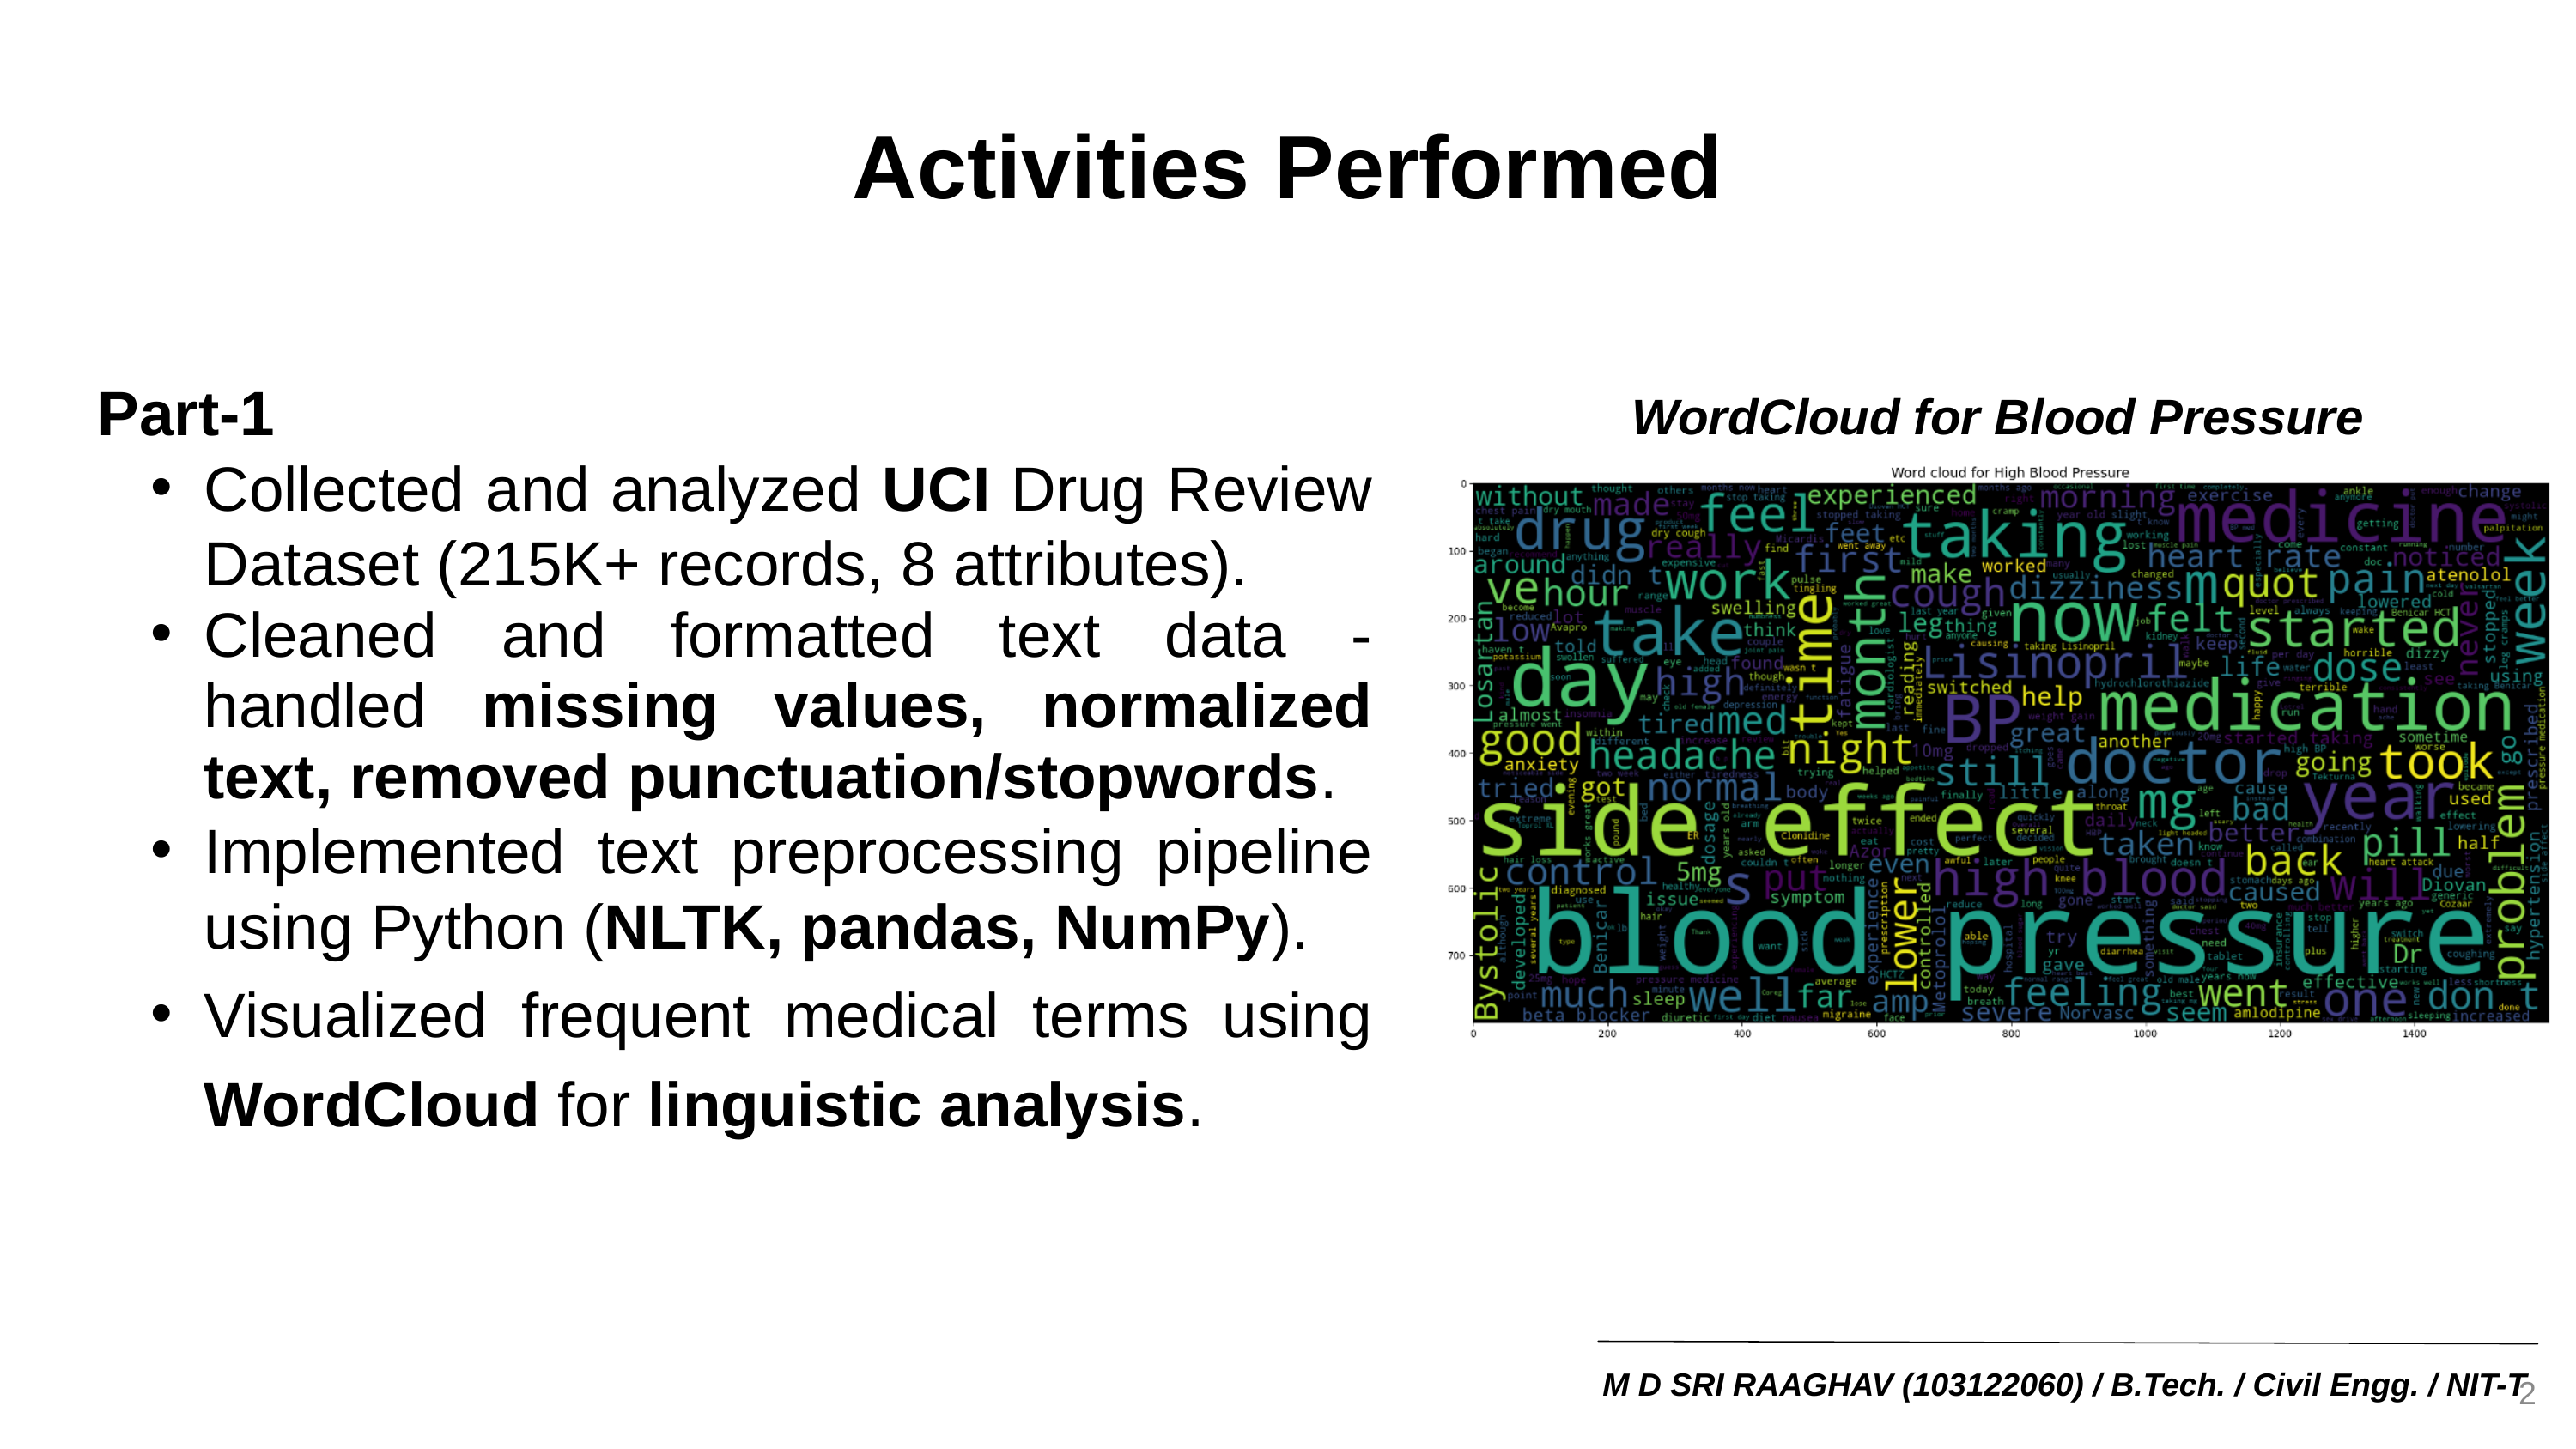

Activities Performed
Part-1
Collected and analyzed UCI Drug Review Dataset (215K+ records, 8 attributes).
Cleaned and formatted text data - handled missing values, normalized text, removed punctuation/stopwords.
Implemented text preprocessing pipeline using Python (NLTK, pandas, NumPy).
Visualized frequent medical terms using WordCloud for linguistic analysis.
WordCloud for Blood Pressure

2

M D SRI RAAGHAV (103122060) / B.Tech. / Civil Engg. / NIT-T